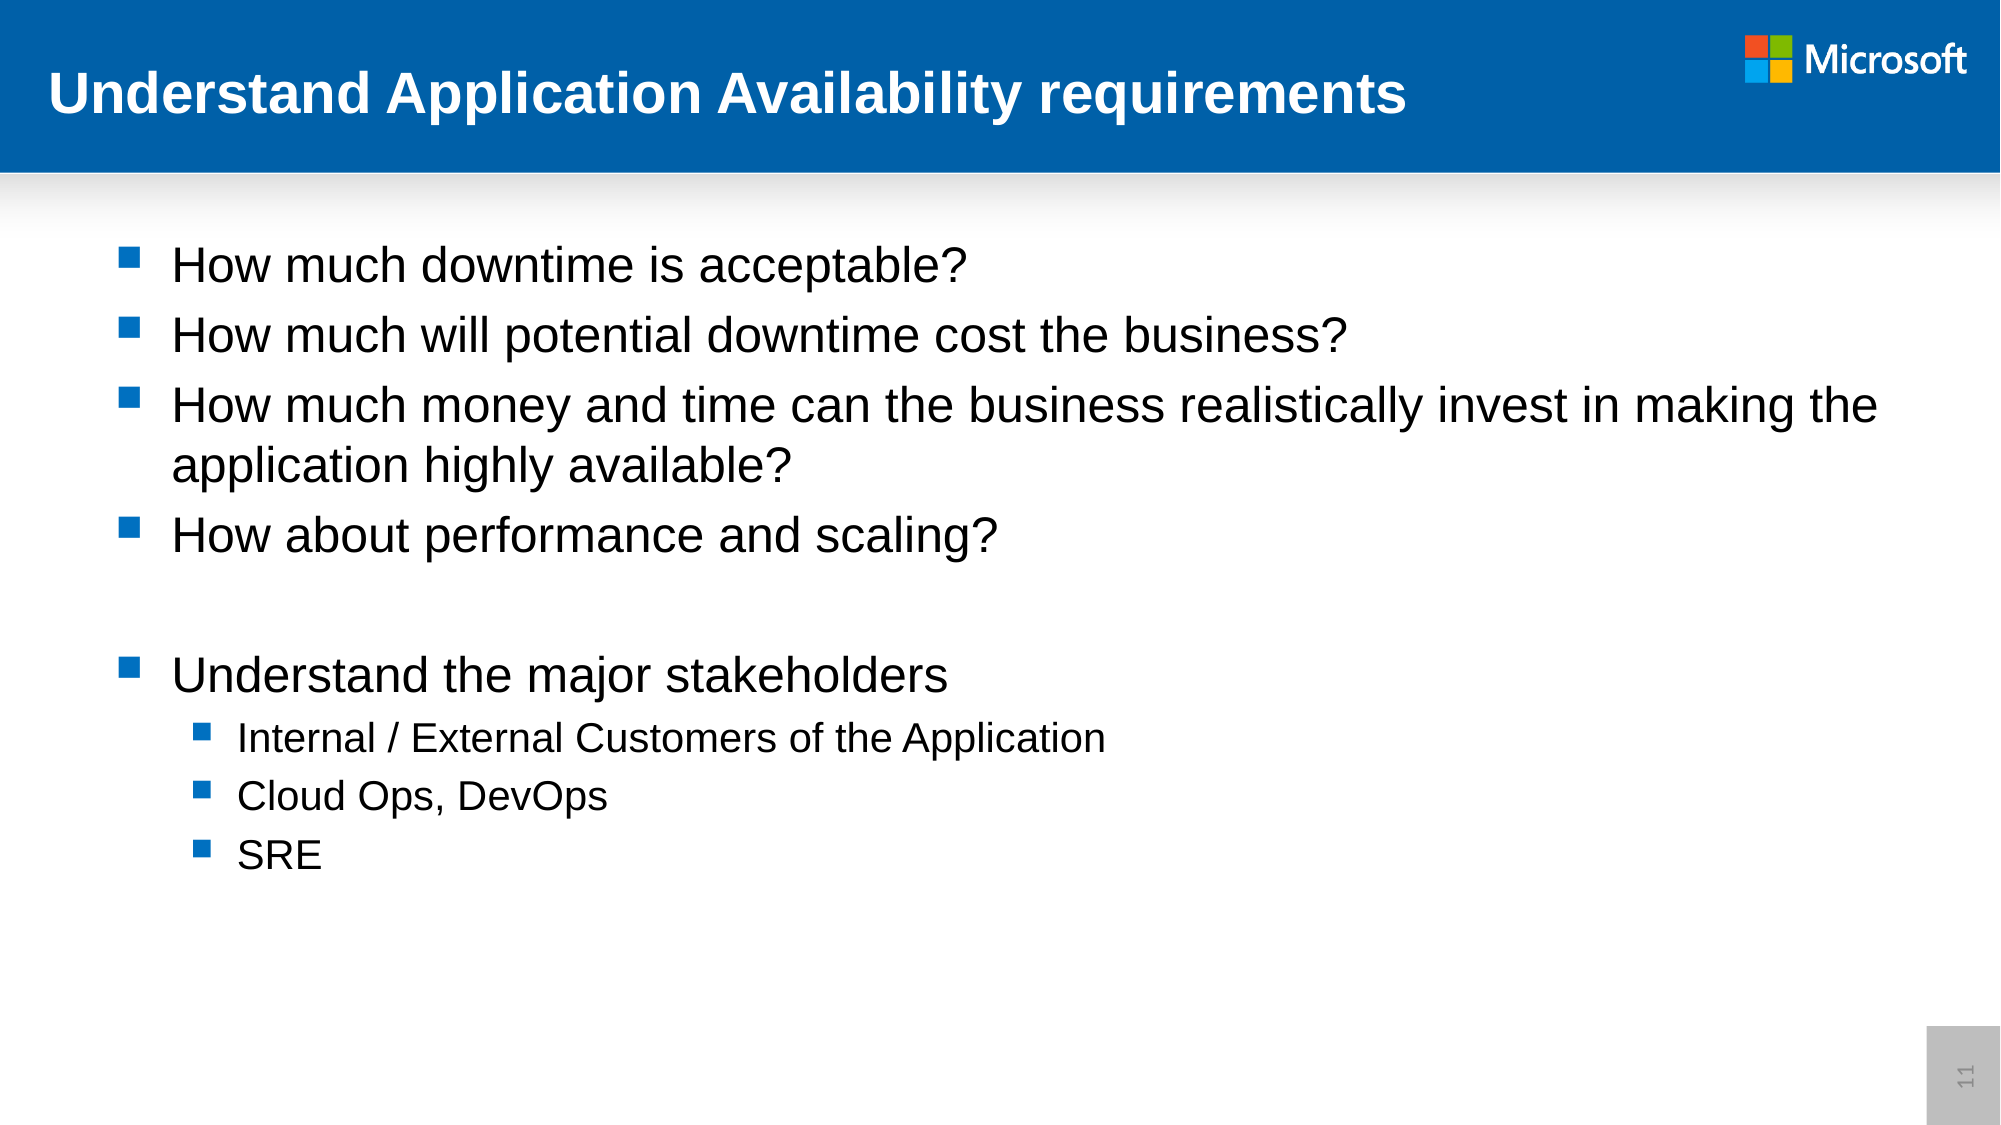

# Understand Application Availability requirements
How much downtime is acceptable?
How much will potential downtime cost the business?
How much money and time can the business realistically invest in making the application highly available?
How about performance and scaling?

Understand the major stakeholders
Internal / External Customers of the Application
Cloud Ops, DevOps
SRE